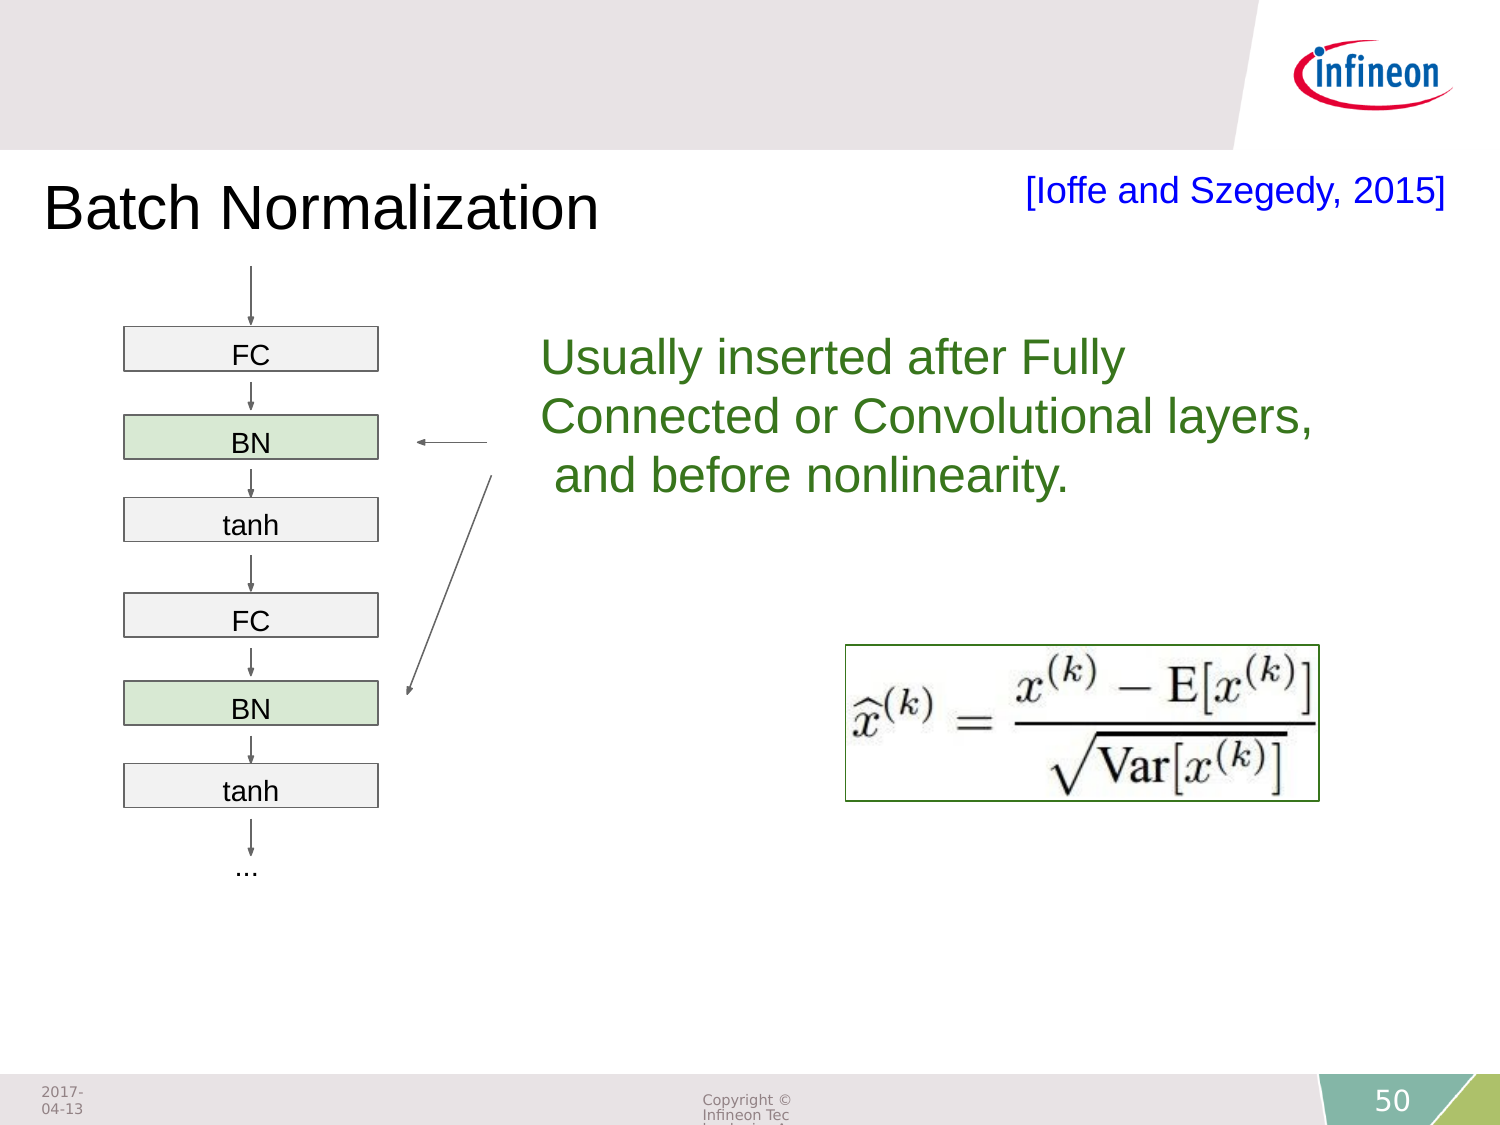

# Batch Normalization
[Ioffe and Szegedy, 2015]

Usually inserted after Fully  Connected or Convolutional layers,  and before nonlinearity.
FC

BN

tanh

FC

BN

tanh

...

Fei-Fei Li & Justin Johnson & Serena Yeung	Lecture 6 -	April 20, 2017
2017-04-13
Copyright © Infineon Technologies AG 2018. All rights reserved.
50